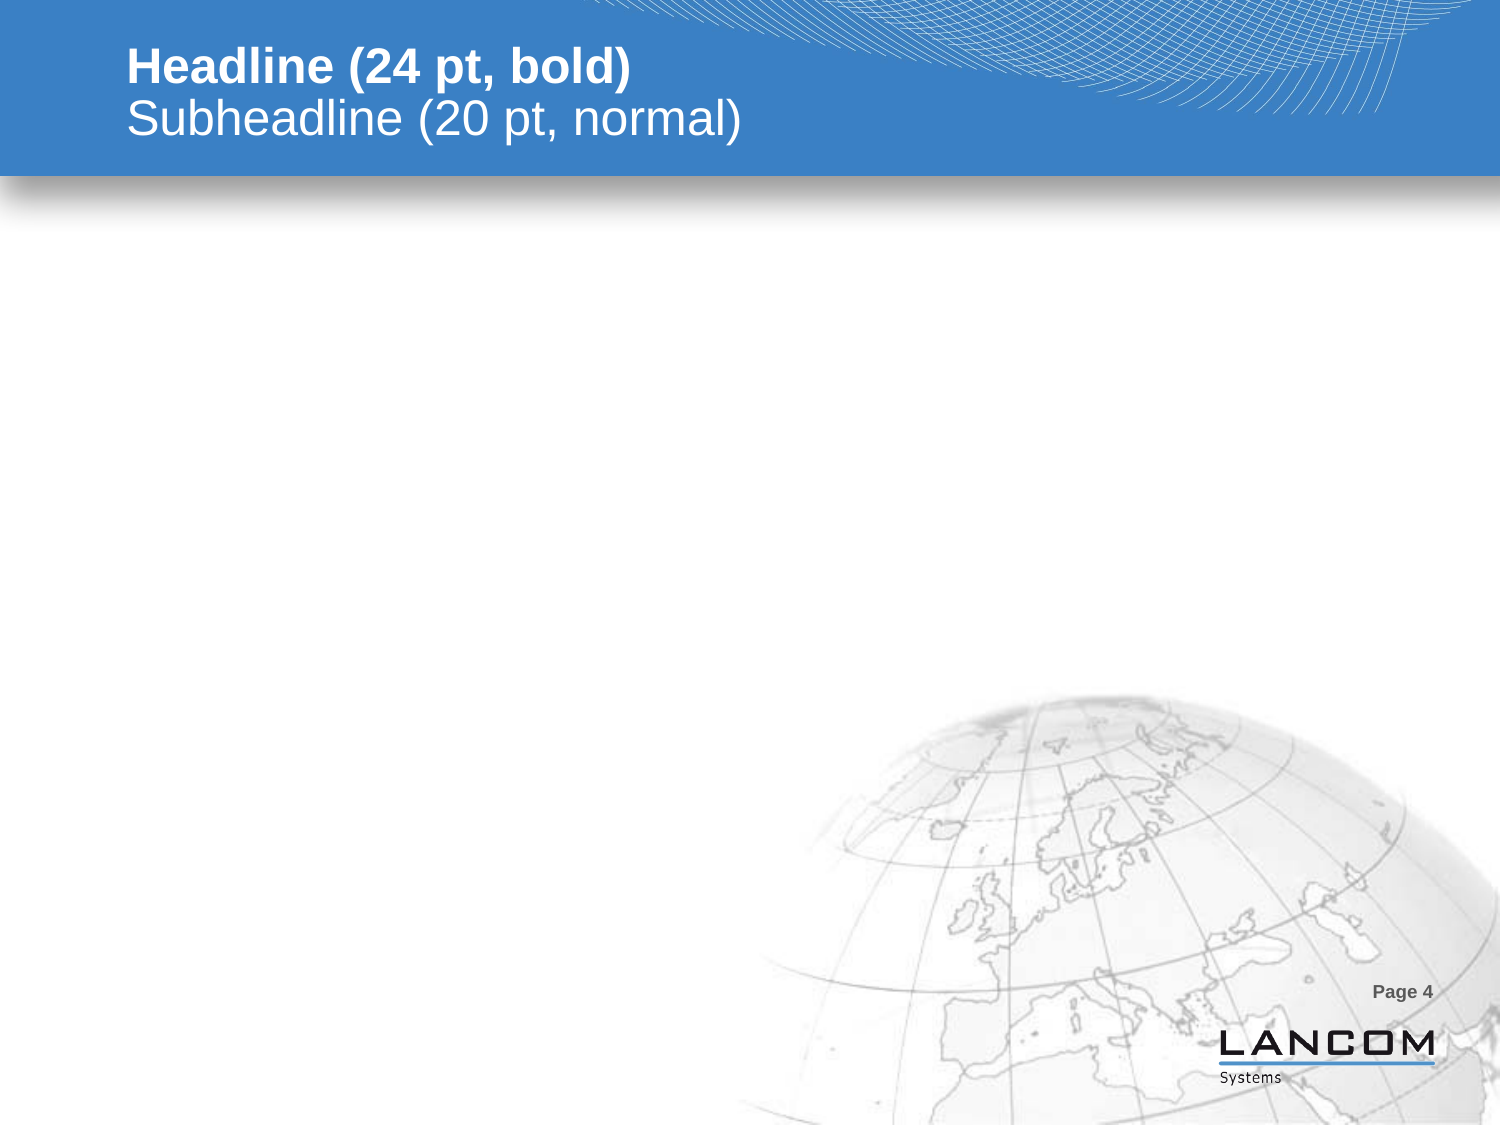

# Headline (24 pt, bold) Subheadline (20 pt, normal)